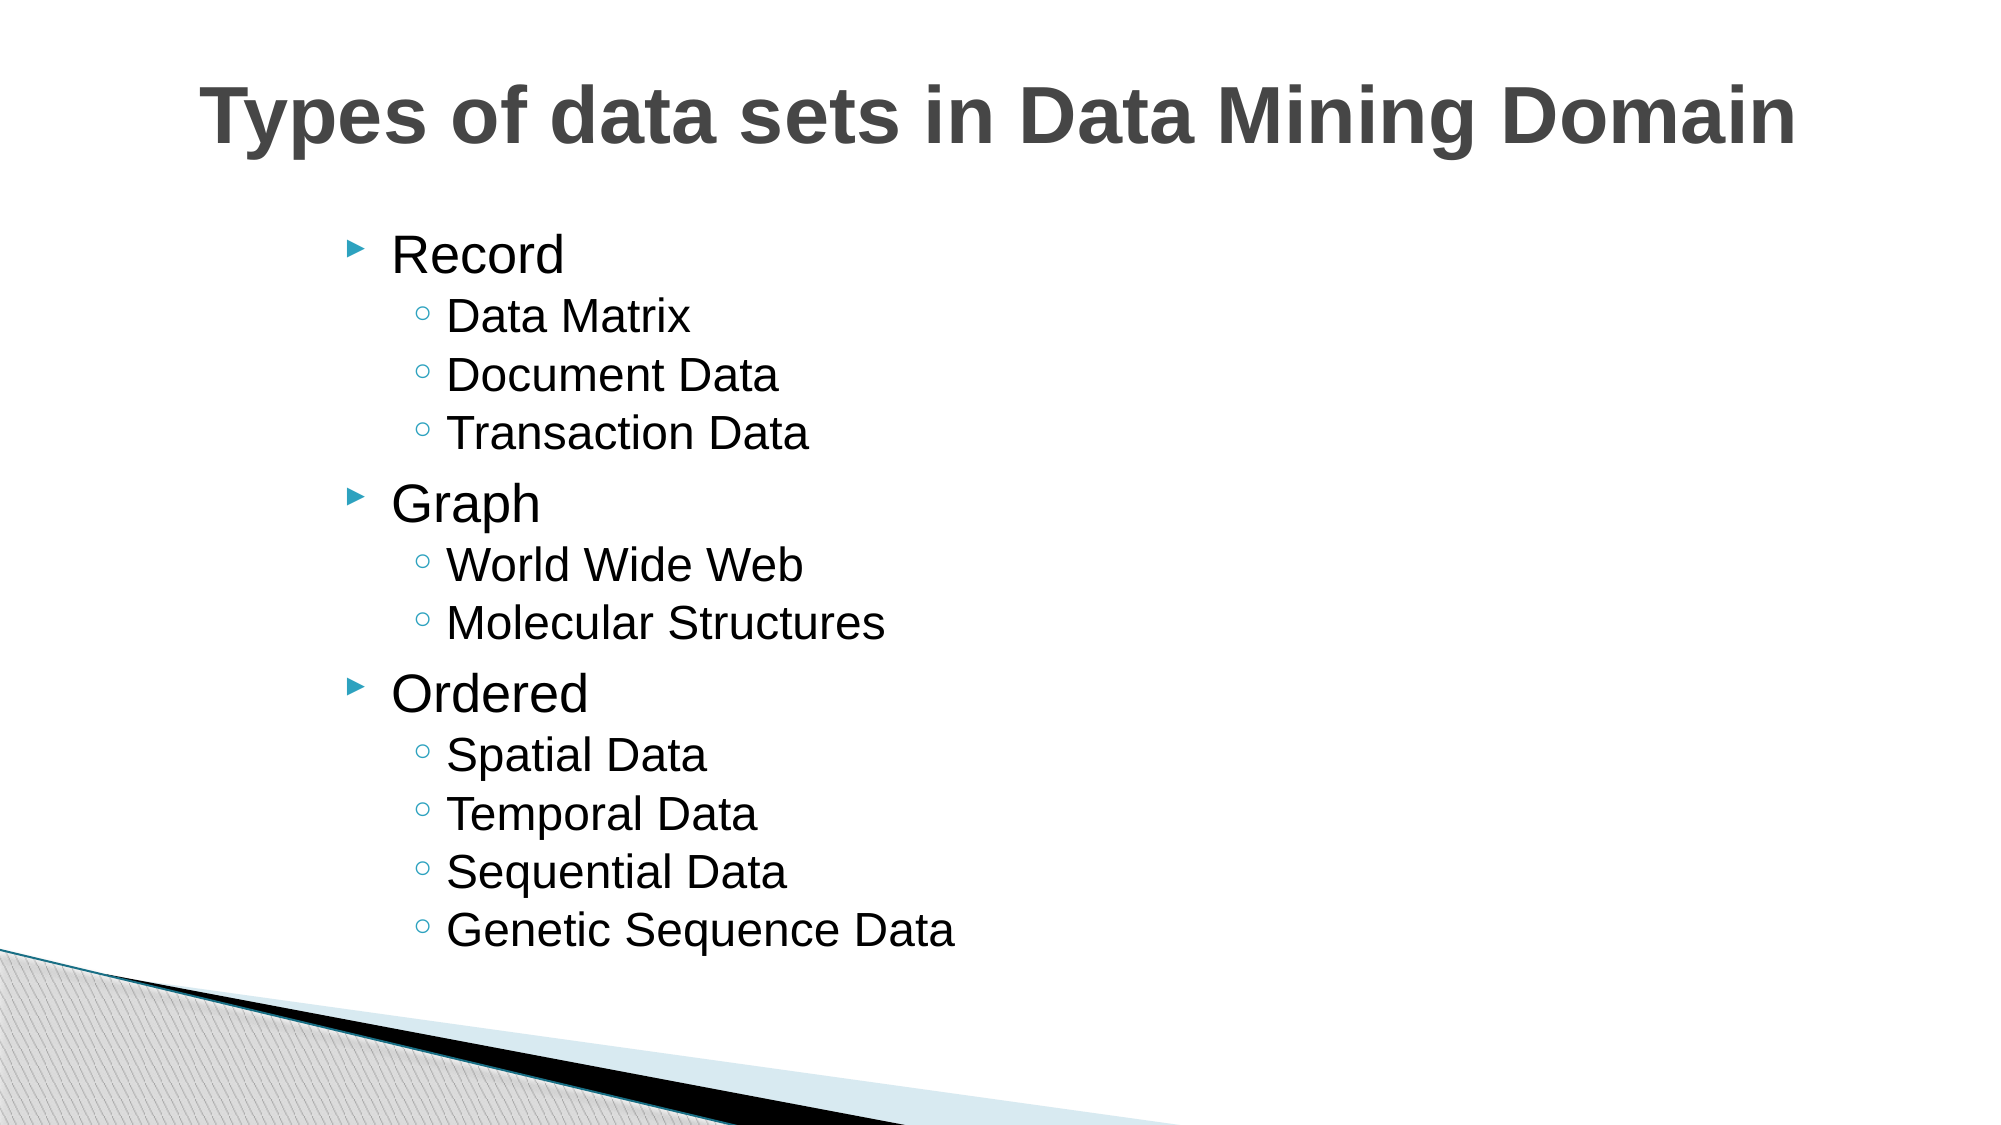

# Types of data sets in Data Mining Domain
Record
Data Matrix
Document Data
Transaction Data
Graph
World Wide Web
Molecular Structures
Ordered
Spatial Data
Temporal Data
Sequential Data
Genetic Sequence Data